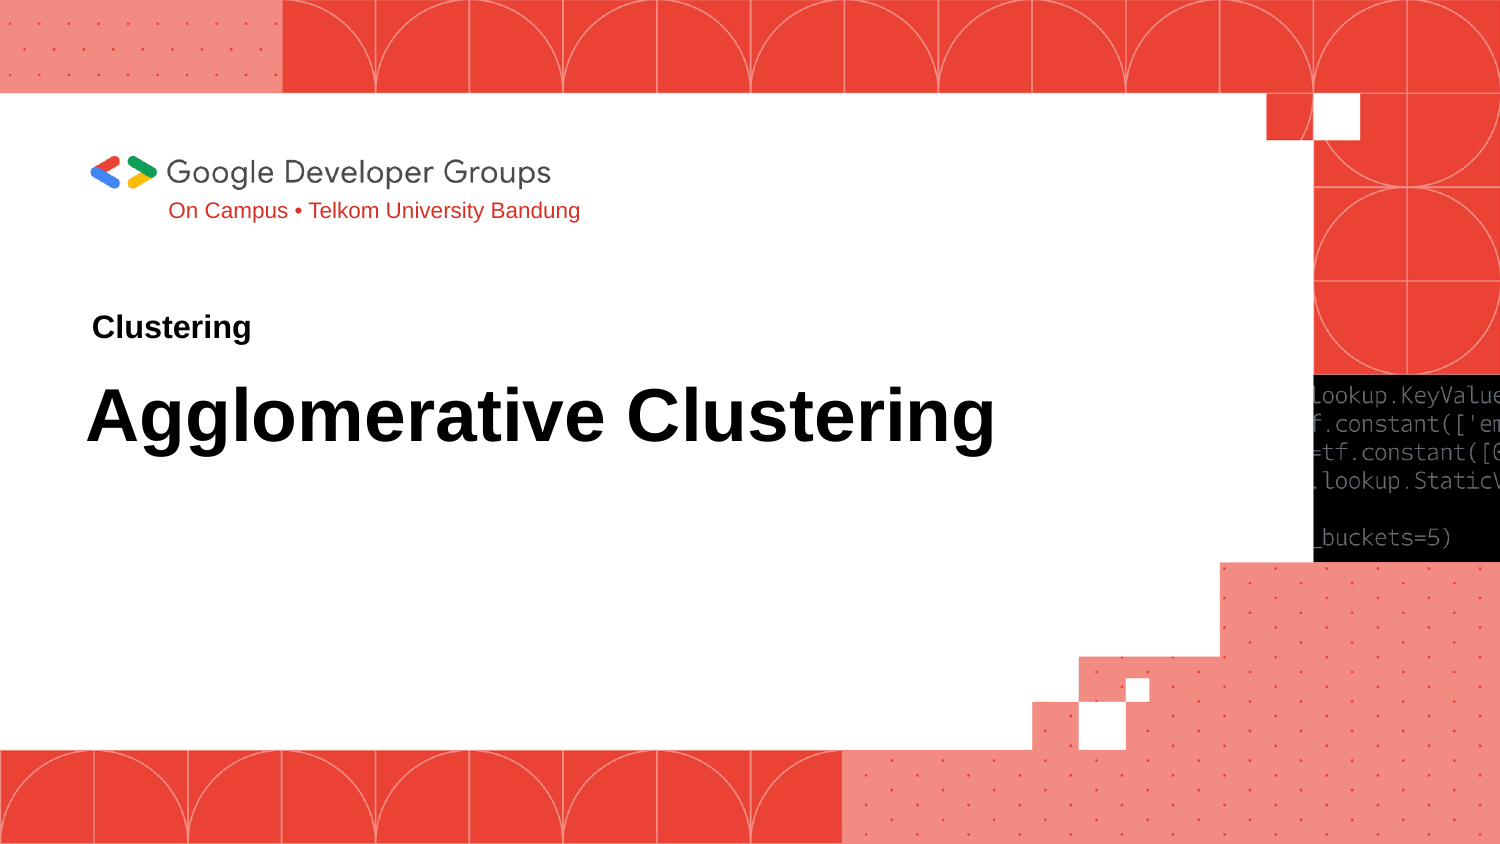

On Campus • Telkom University Bandung
# Agglomerative Clustering
Clustering